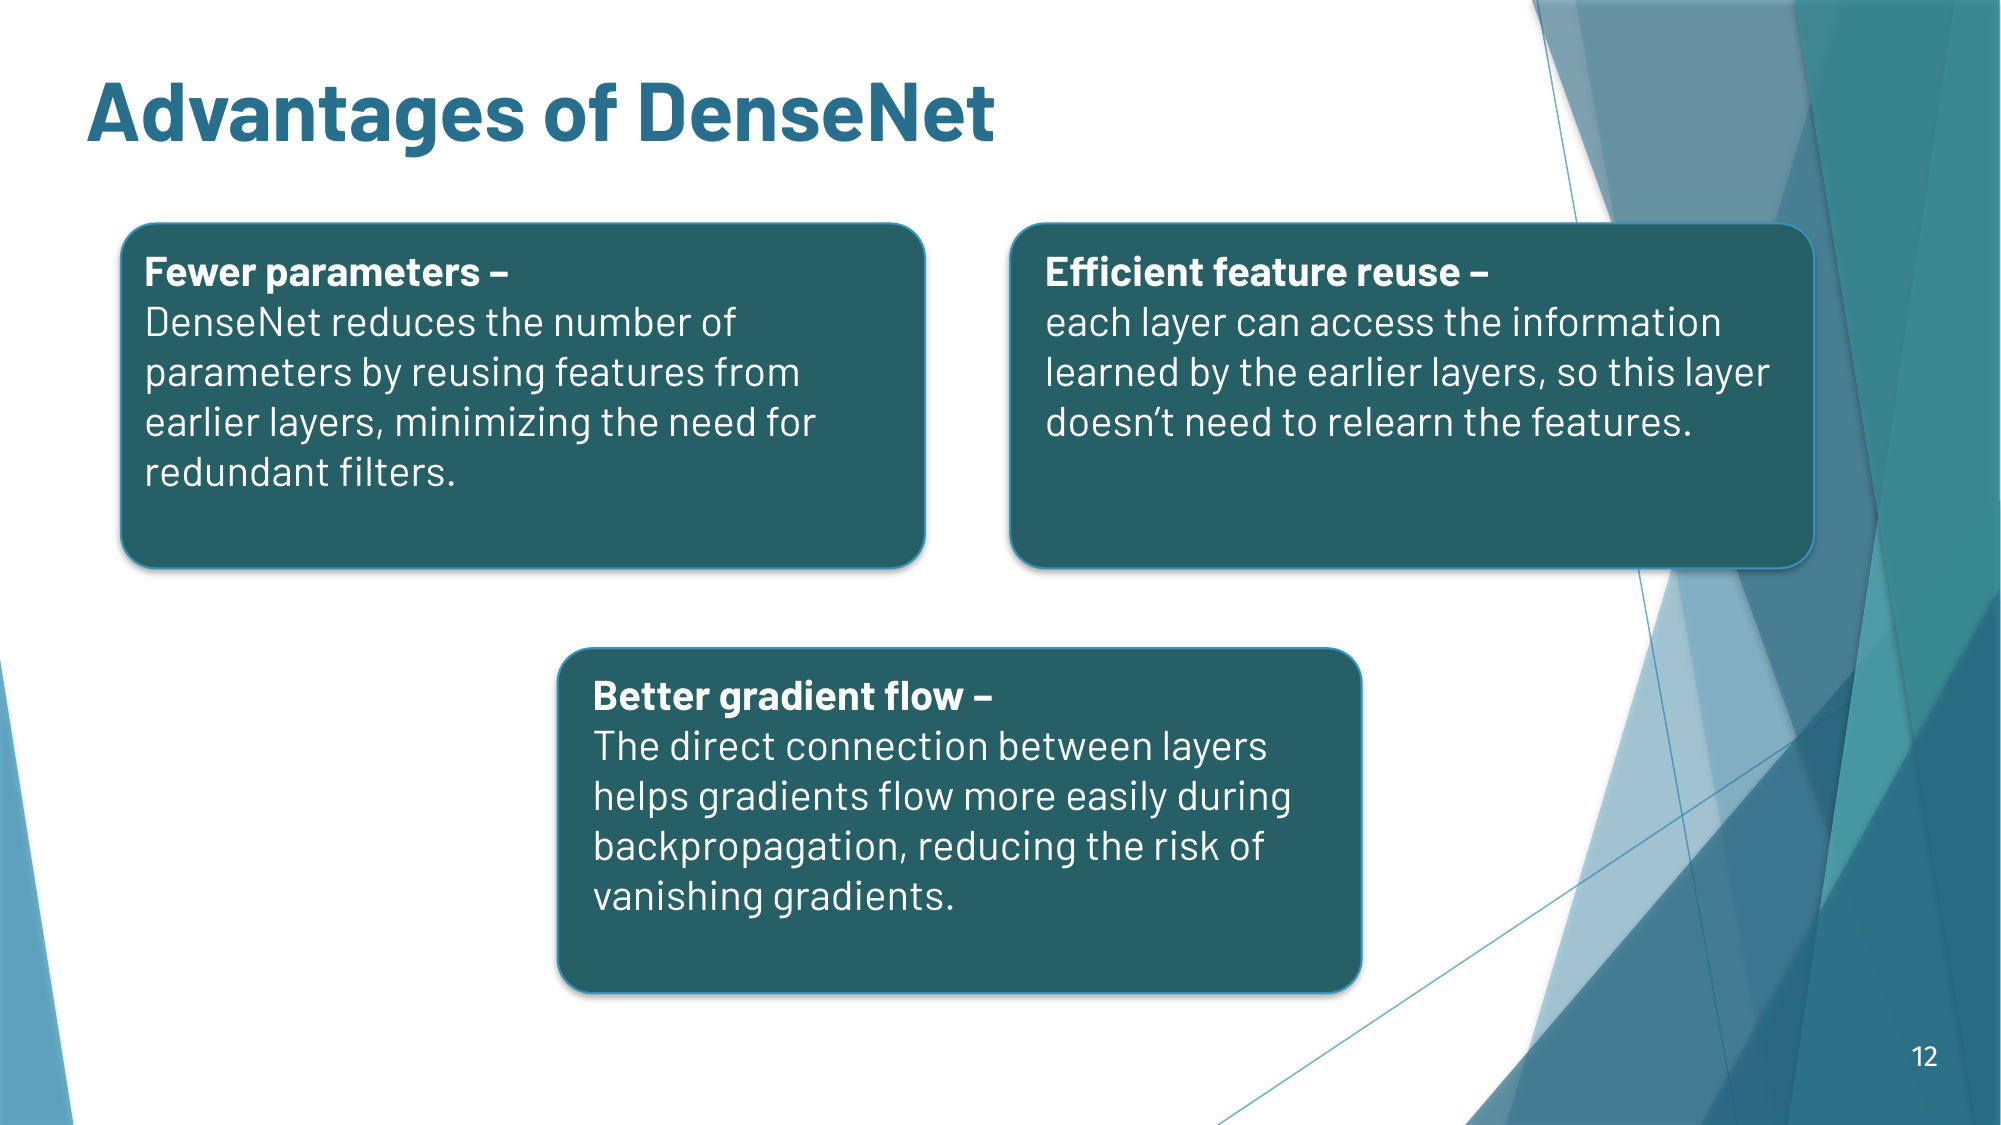

# Advantages of DenseNet

Fewer parameters –
DenseNet reduces the number of parameters by reusing features from earlier layers, minimizing the need for redundant filters.

Efficient feature reuse –
each layer can access the information learned by the earlier layers, so this layer doesn’t need to relearn the features.

Better gradient flow –
The direct connection between layers helps gradients flow more easily during backpropagation, reducing the risk of vanishing gradients.
12